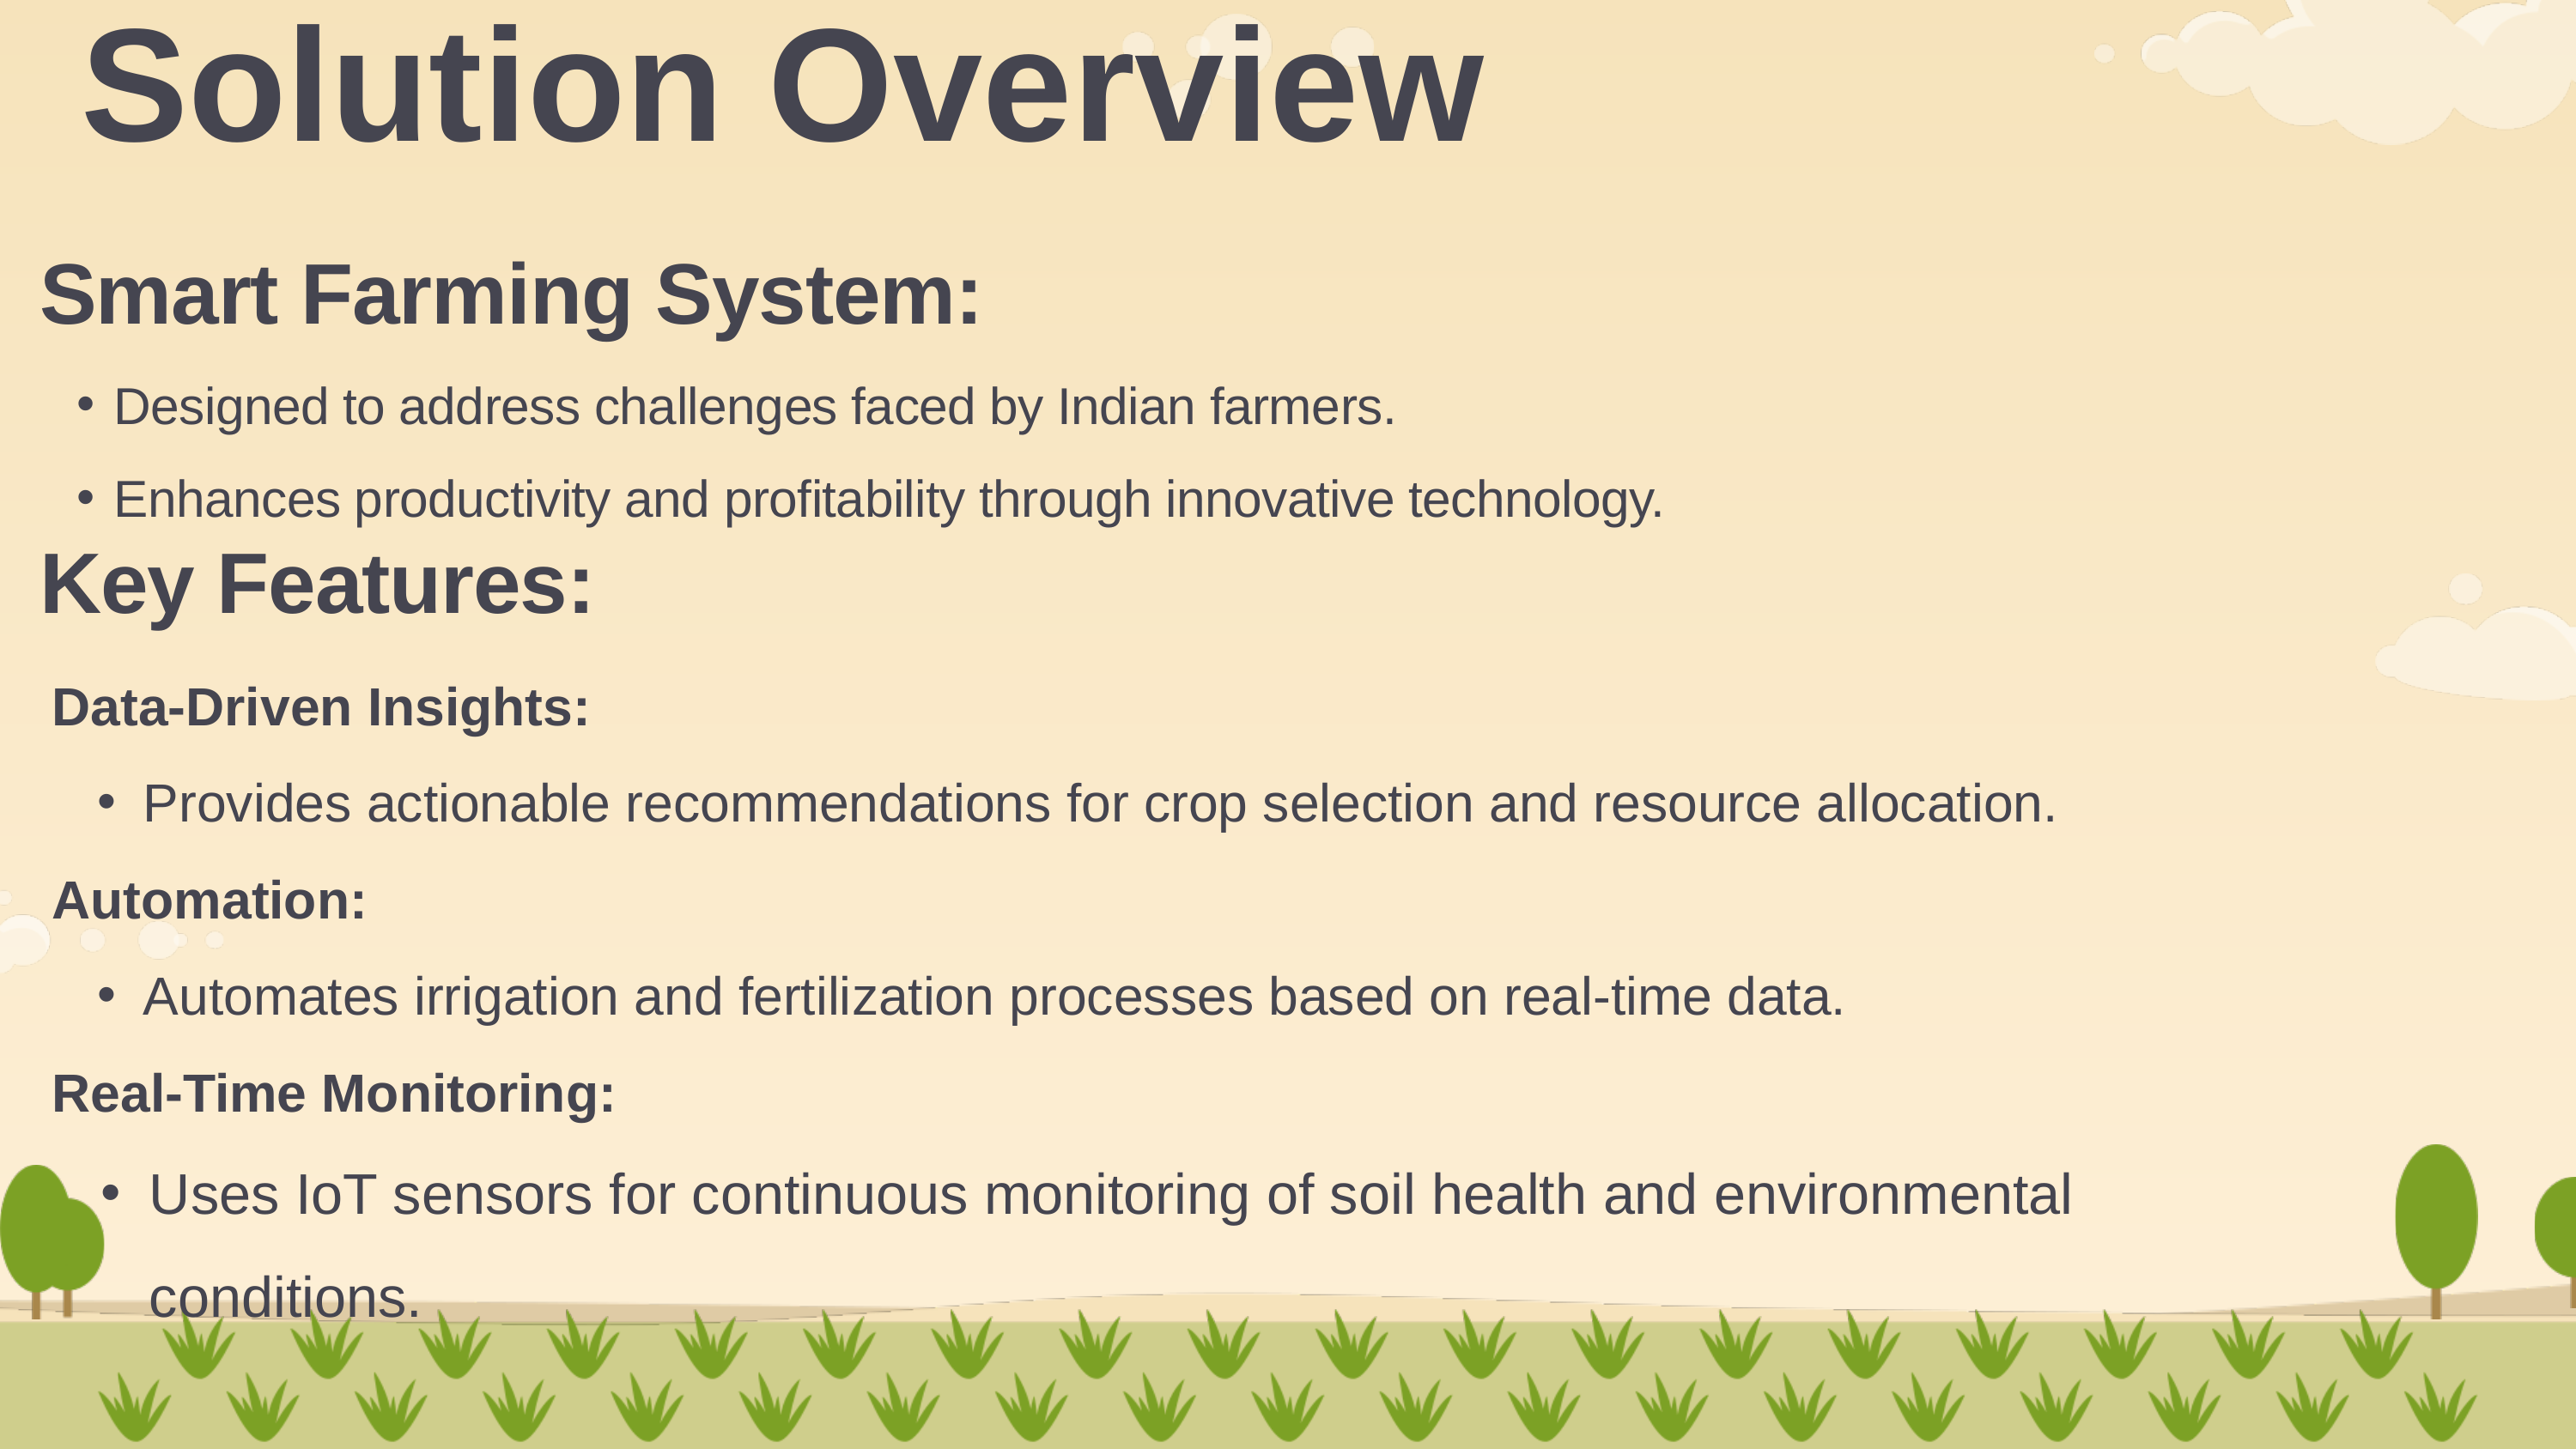

Solution Overview

Smart Farming System:
Designed to address challenges faced by Indian farmers.
Enhances productivity and profitability through innovative technology.

Key Features:

Data-Driven Insights:
Provides actionable recommendations for crop selection and resource allocation.
Automation:
Automates irrigation and fertilization processes based on real-time data.
Real-Time Monitoring:
Uses IoT sensors for continuous monitoring of soil health and environmental conditions.